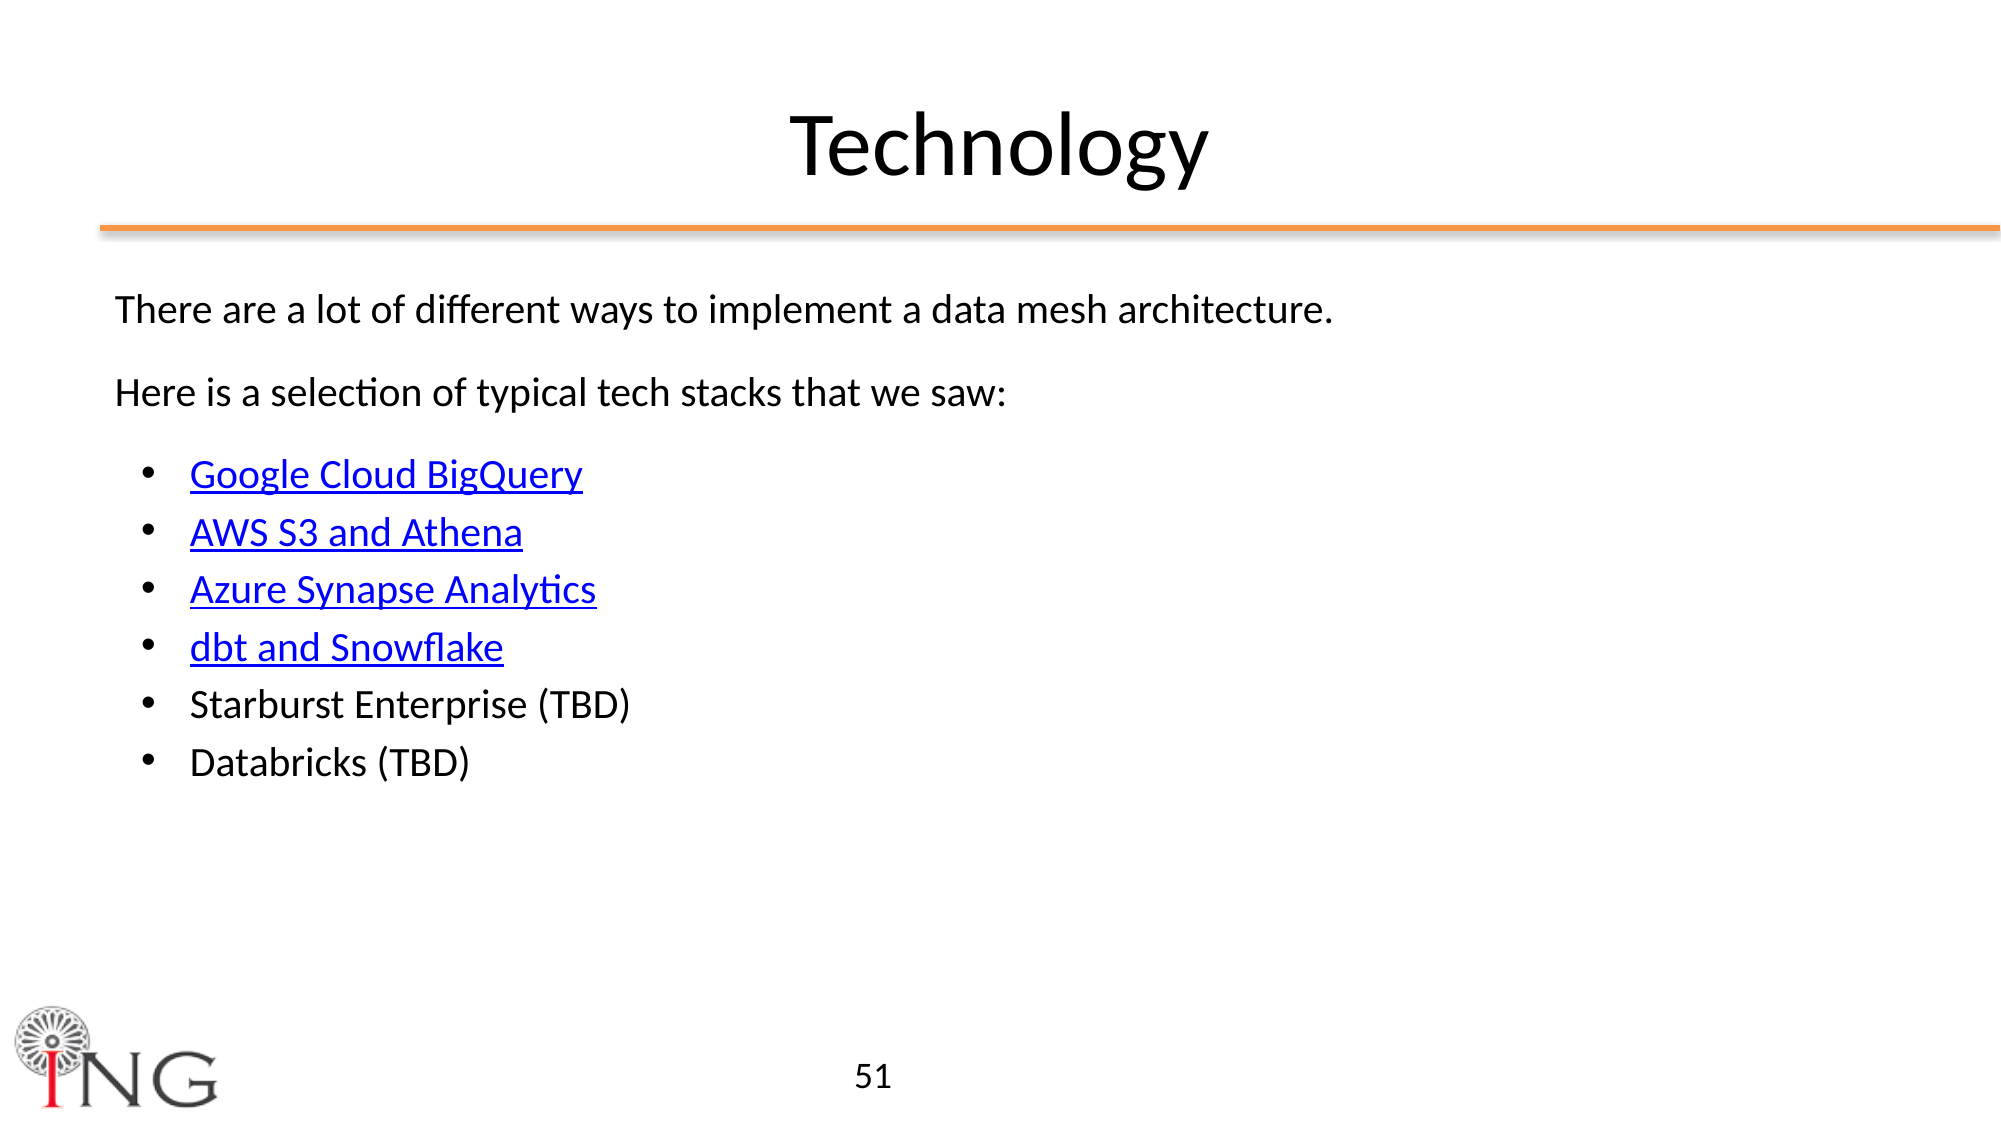

Technology
There are a lot of different ways to implement a data mesh architecture.
Here is a selection of typical tech stacks that we saw:
Google Cloud BigQuery
AWS S3 and Athena
Azure Synapse Analytics
dbt and Snowflake
Starburst Enterprise (TBD)
Databricks (TBD)
51